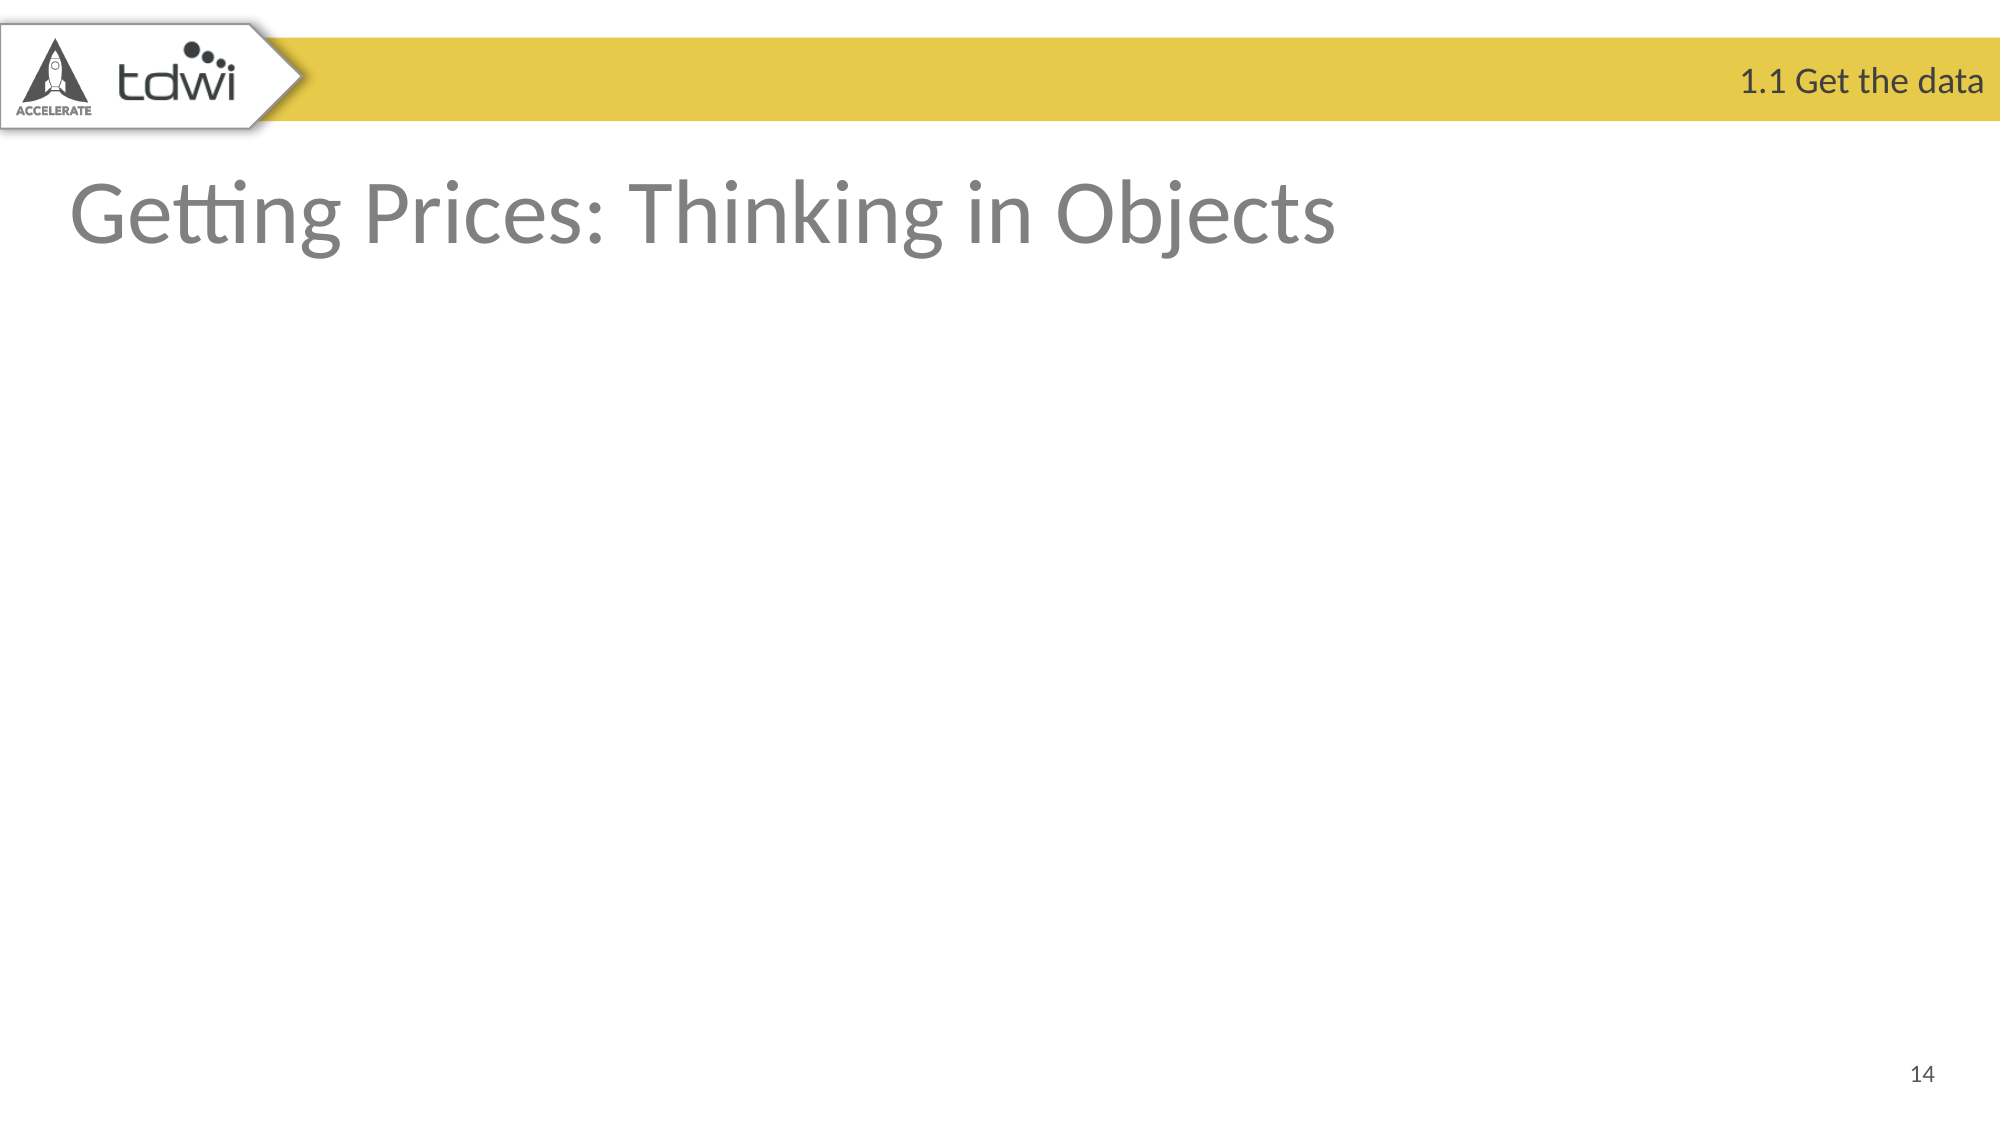

1.1 Get the data
# Getting Prices: Thinking in Objects

14